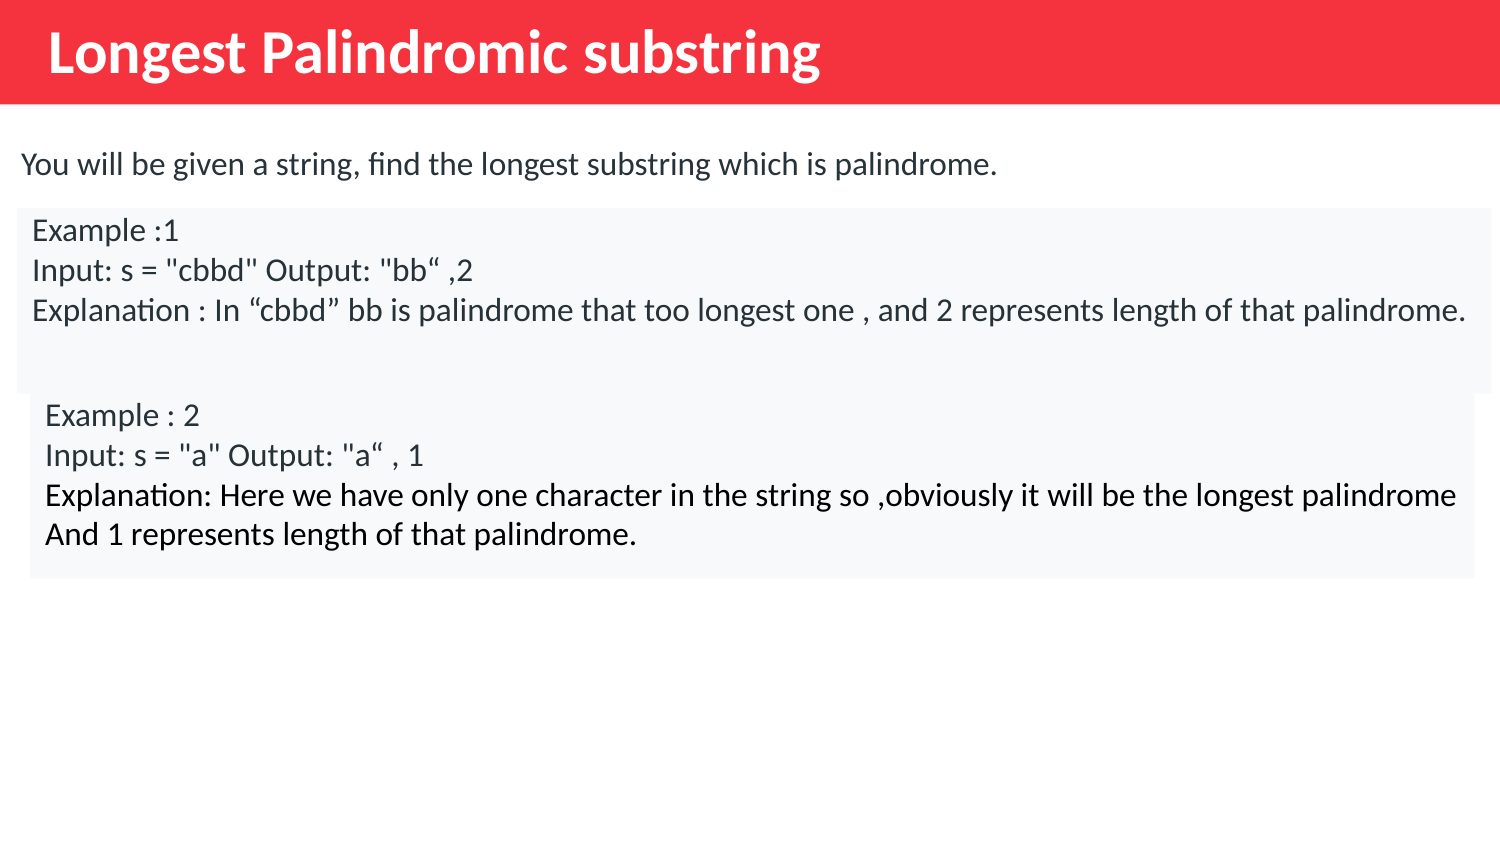

Longest Palindromic substring

You will be given a string, find the longest substring which is palindrome.
Example :1
Input: s = "cbbd" Output: "bb“ ,2
Explanation : In “cbbd” bb is palindrome that too longest one , and 2 represents length of that palindrome.

Example : 2
Input: s = "a" Output: "a“ , 1
Explanation: Here we have only one character in the string so ,obviously it will be the longest palindrome
And 1 represents length of that palindrome.